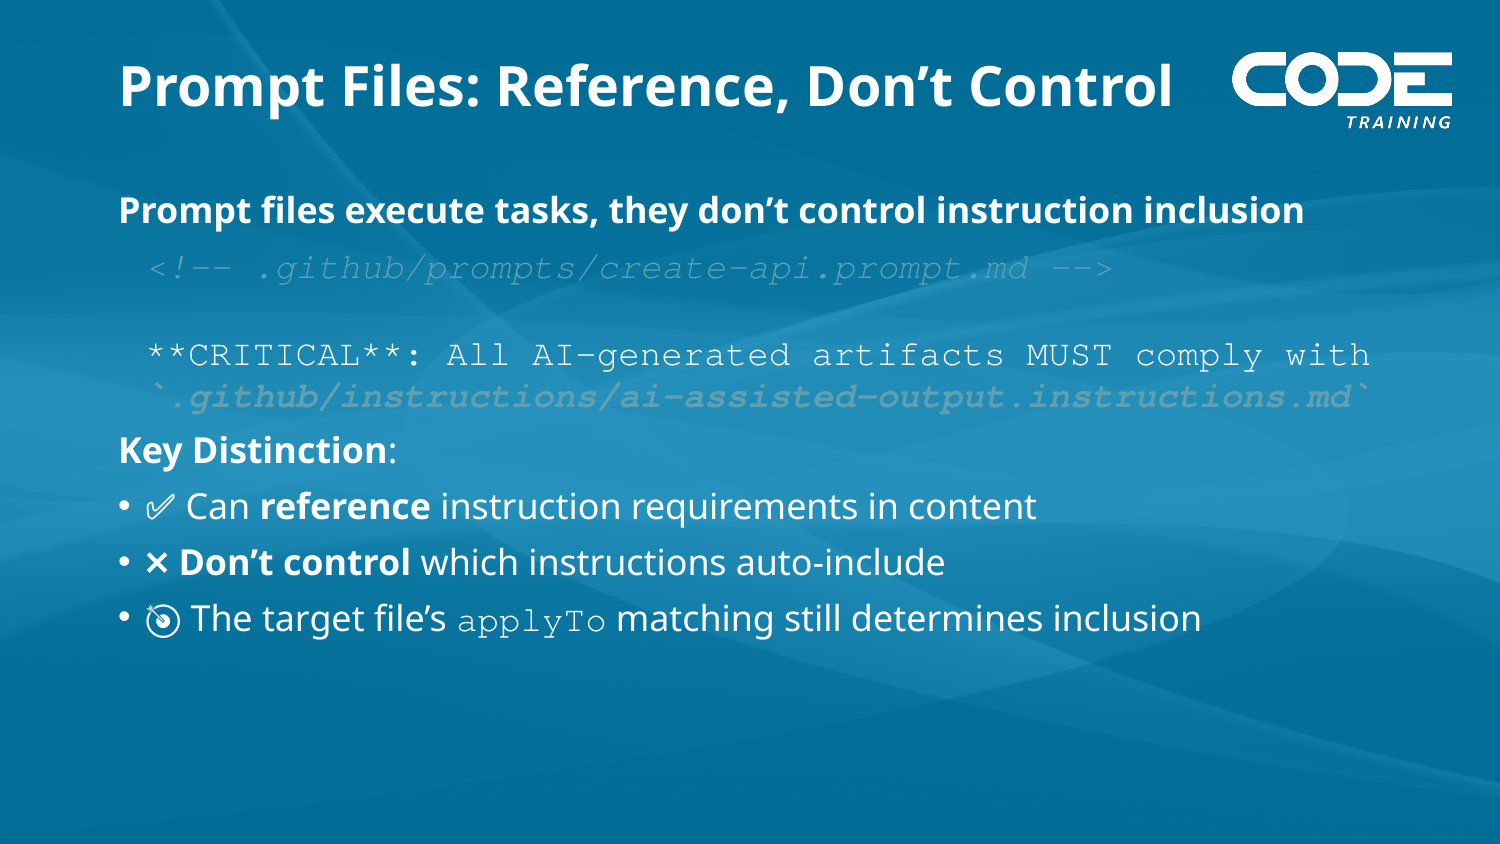

# Prompt Files: Reference, Don’t Control
Prompt files execute tasks, they don’t control instruction inclusion
<!-- .github/prompts/create-api.prompt.md -->
**CRITICAL**: All AI-generated artifacts MUST comply with
`.github/instructions/ai-assisted-output.instructions.md`
Key Distinction:
✅ Can reference instruction requirements in content
❌ Don’t control which instructions auto-include
🎯 The target file’s applyTo matching still determines inclusion